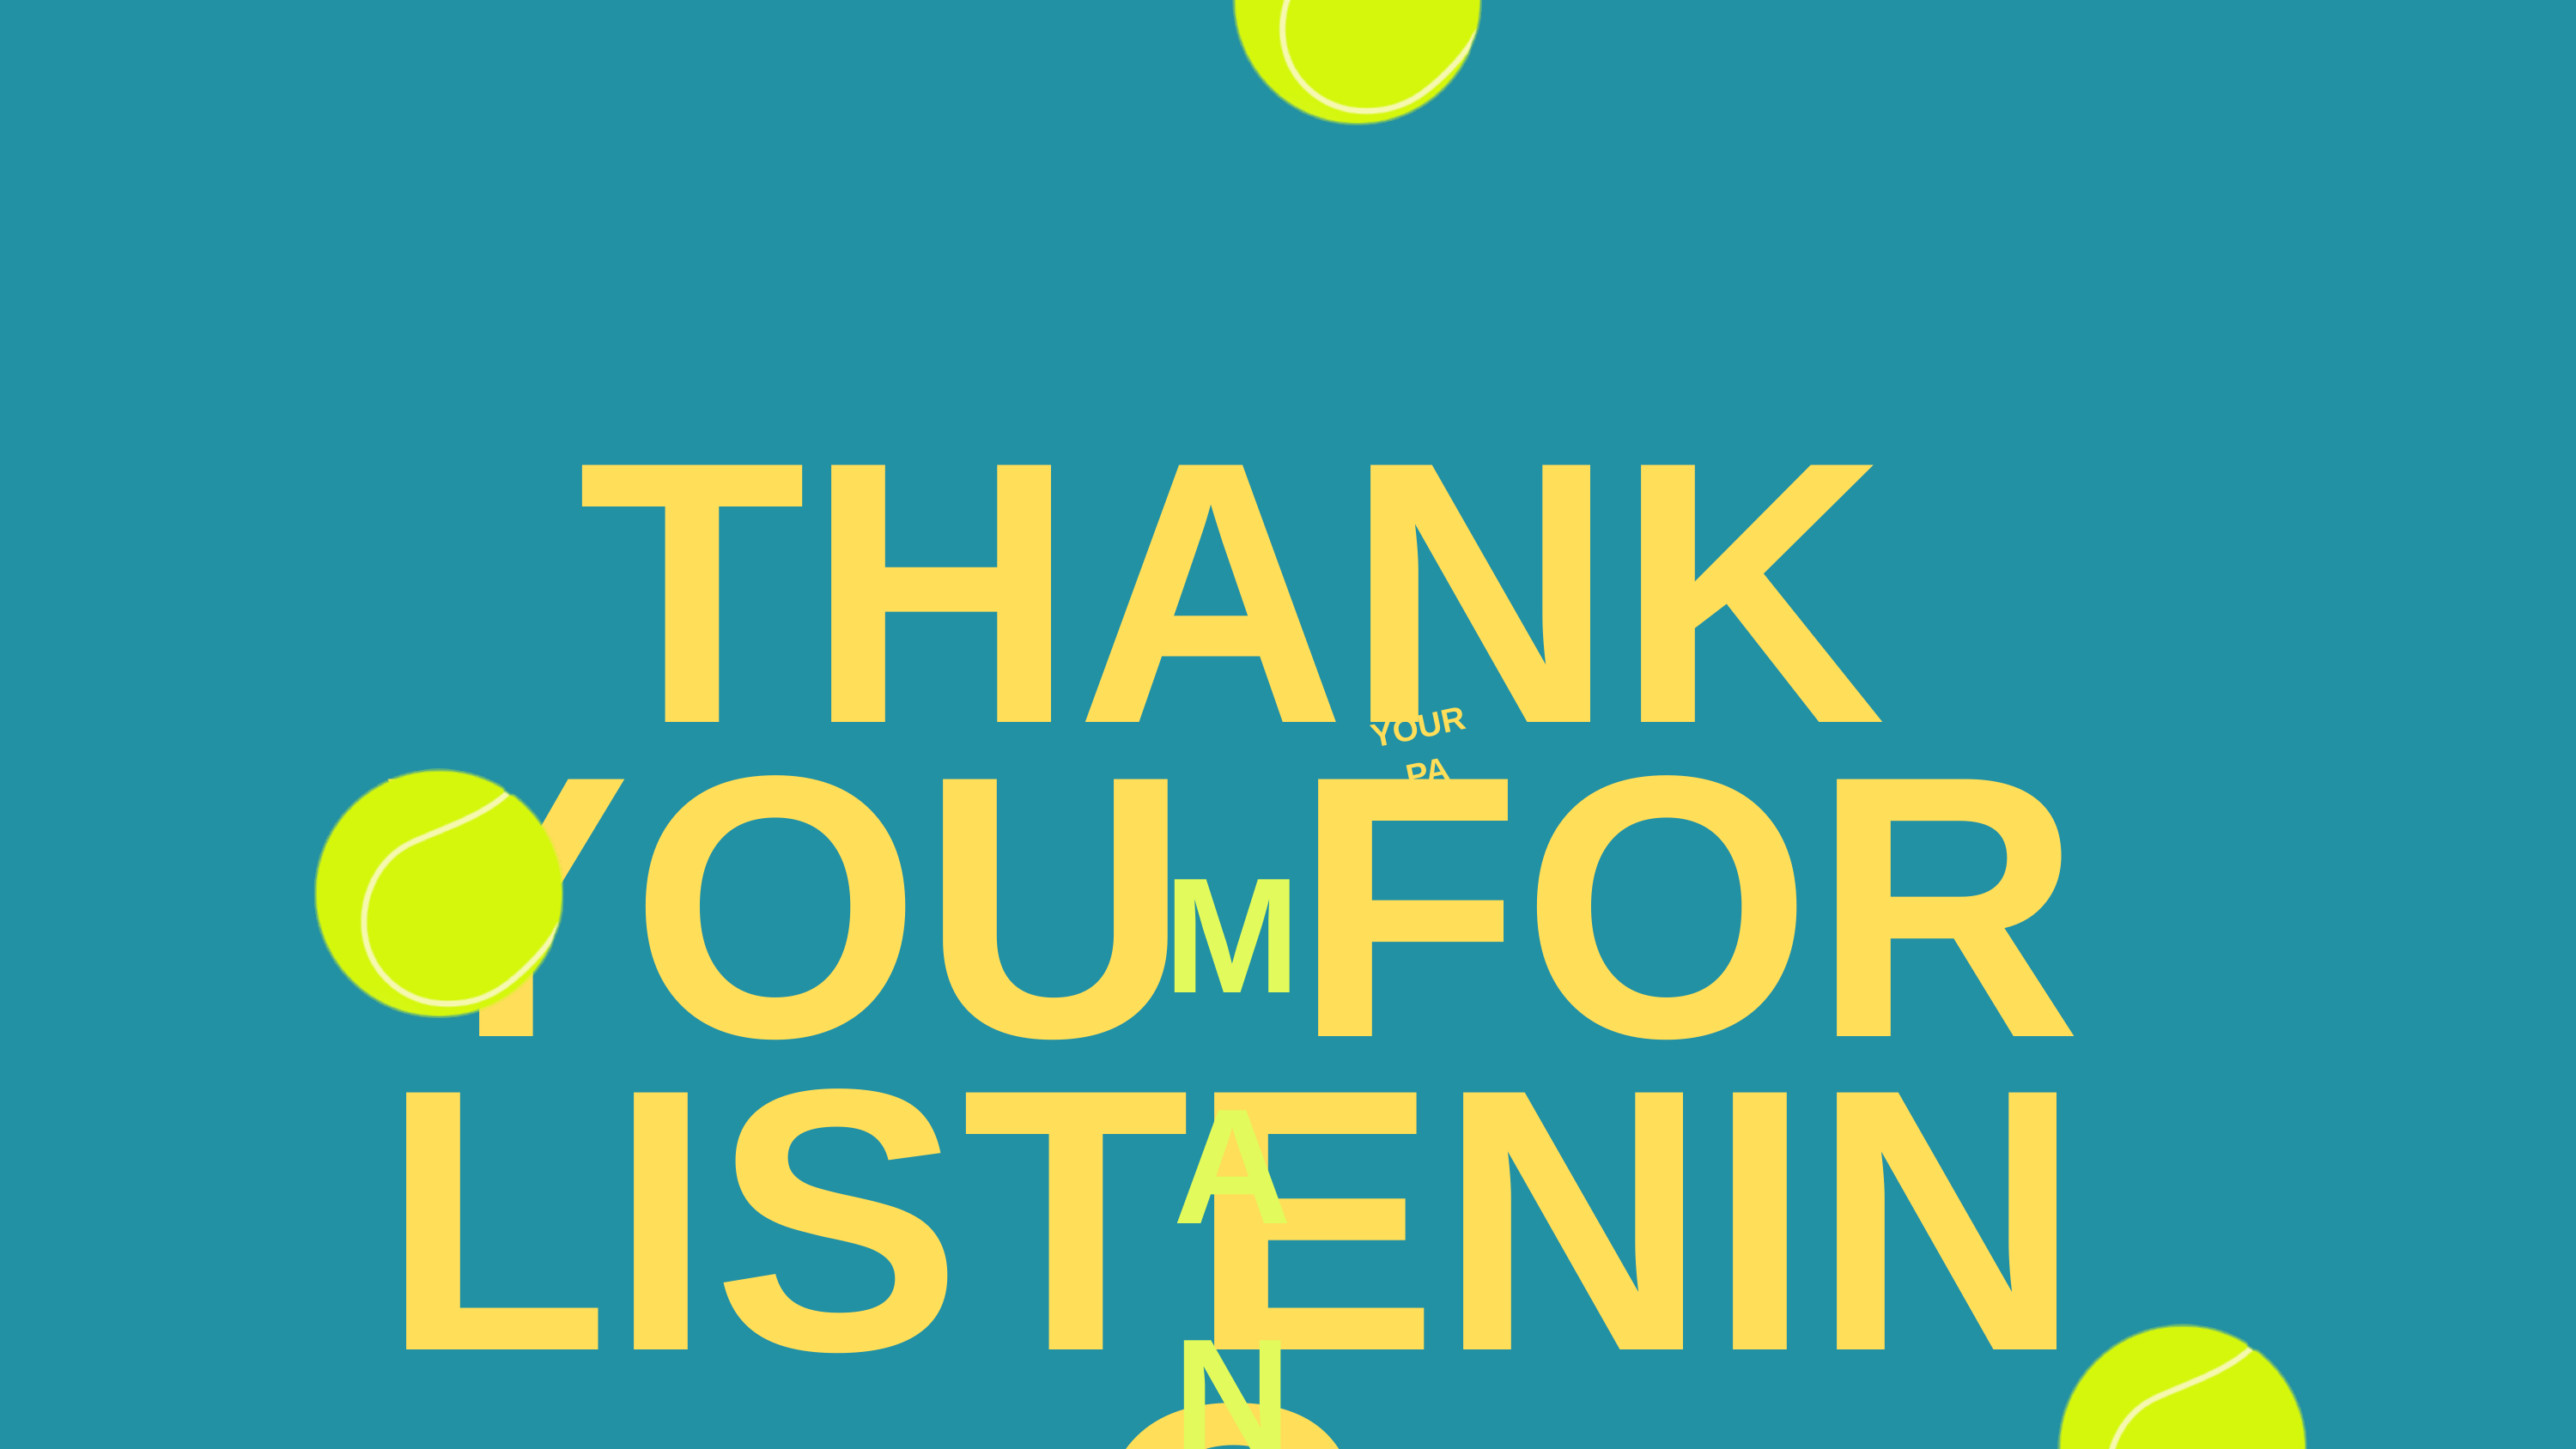

THANK YOU FOR LISTENING
YOUR PA

MANUEL